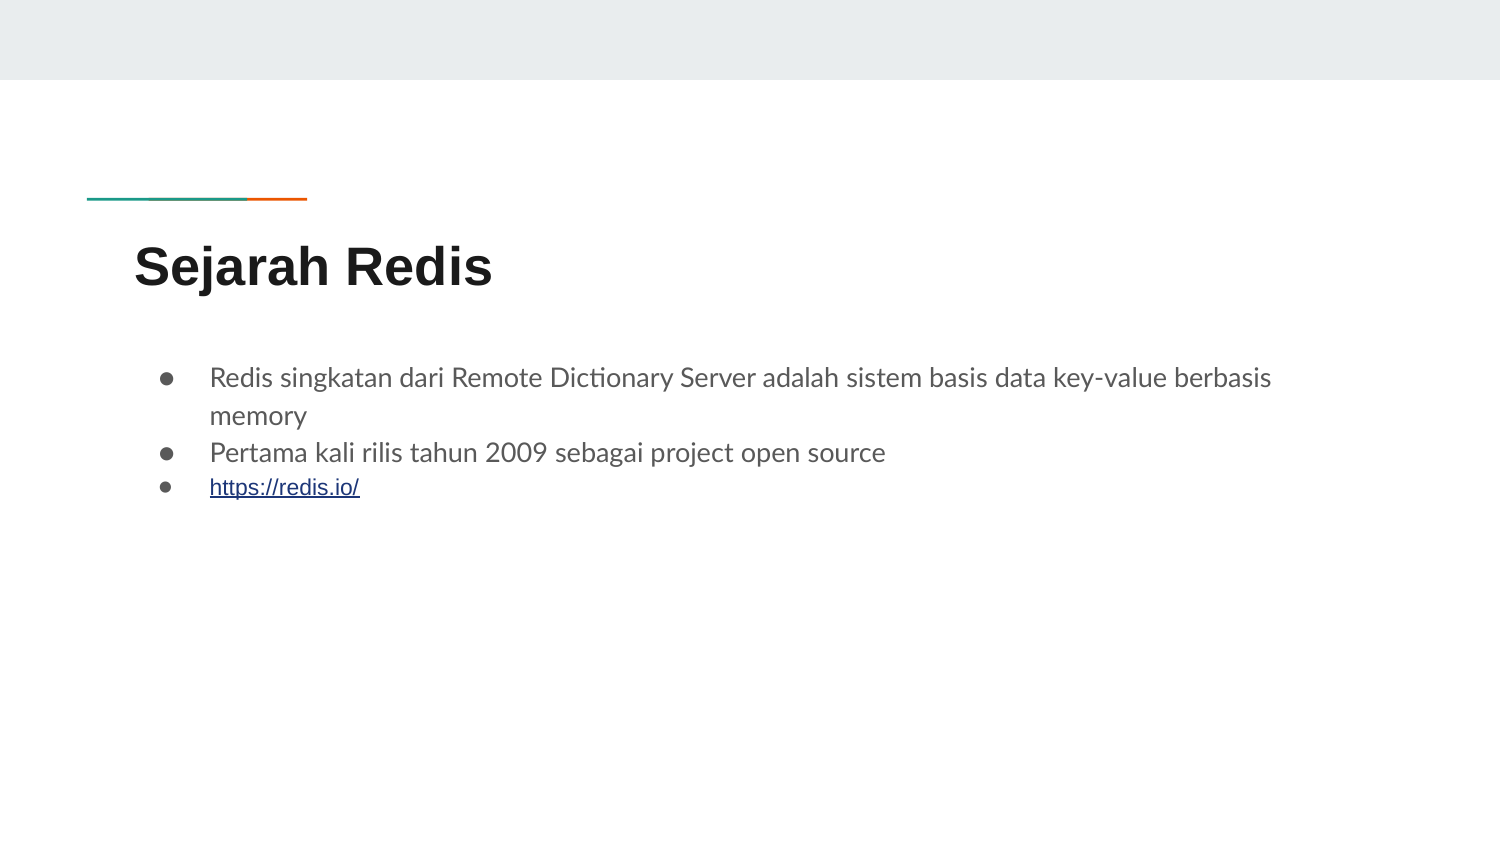

# Sejarah Redis
Redis singkatan dari Remote Dictionary Server adalah sistem basis data key-value berbasis memory
Pertama kali rilis tahun 2009 sebagai project open source
https://redis.io/